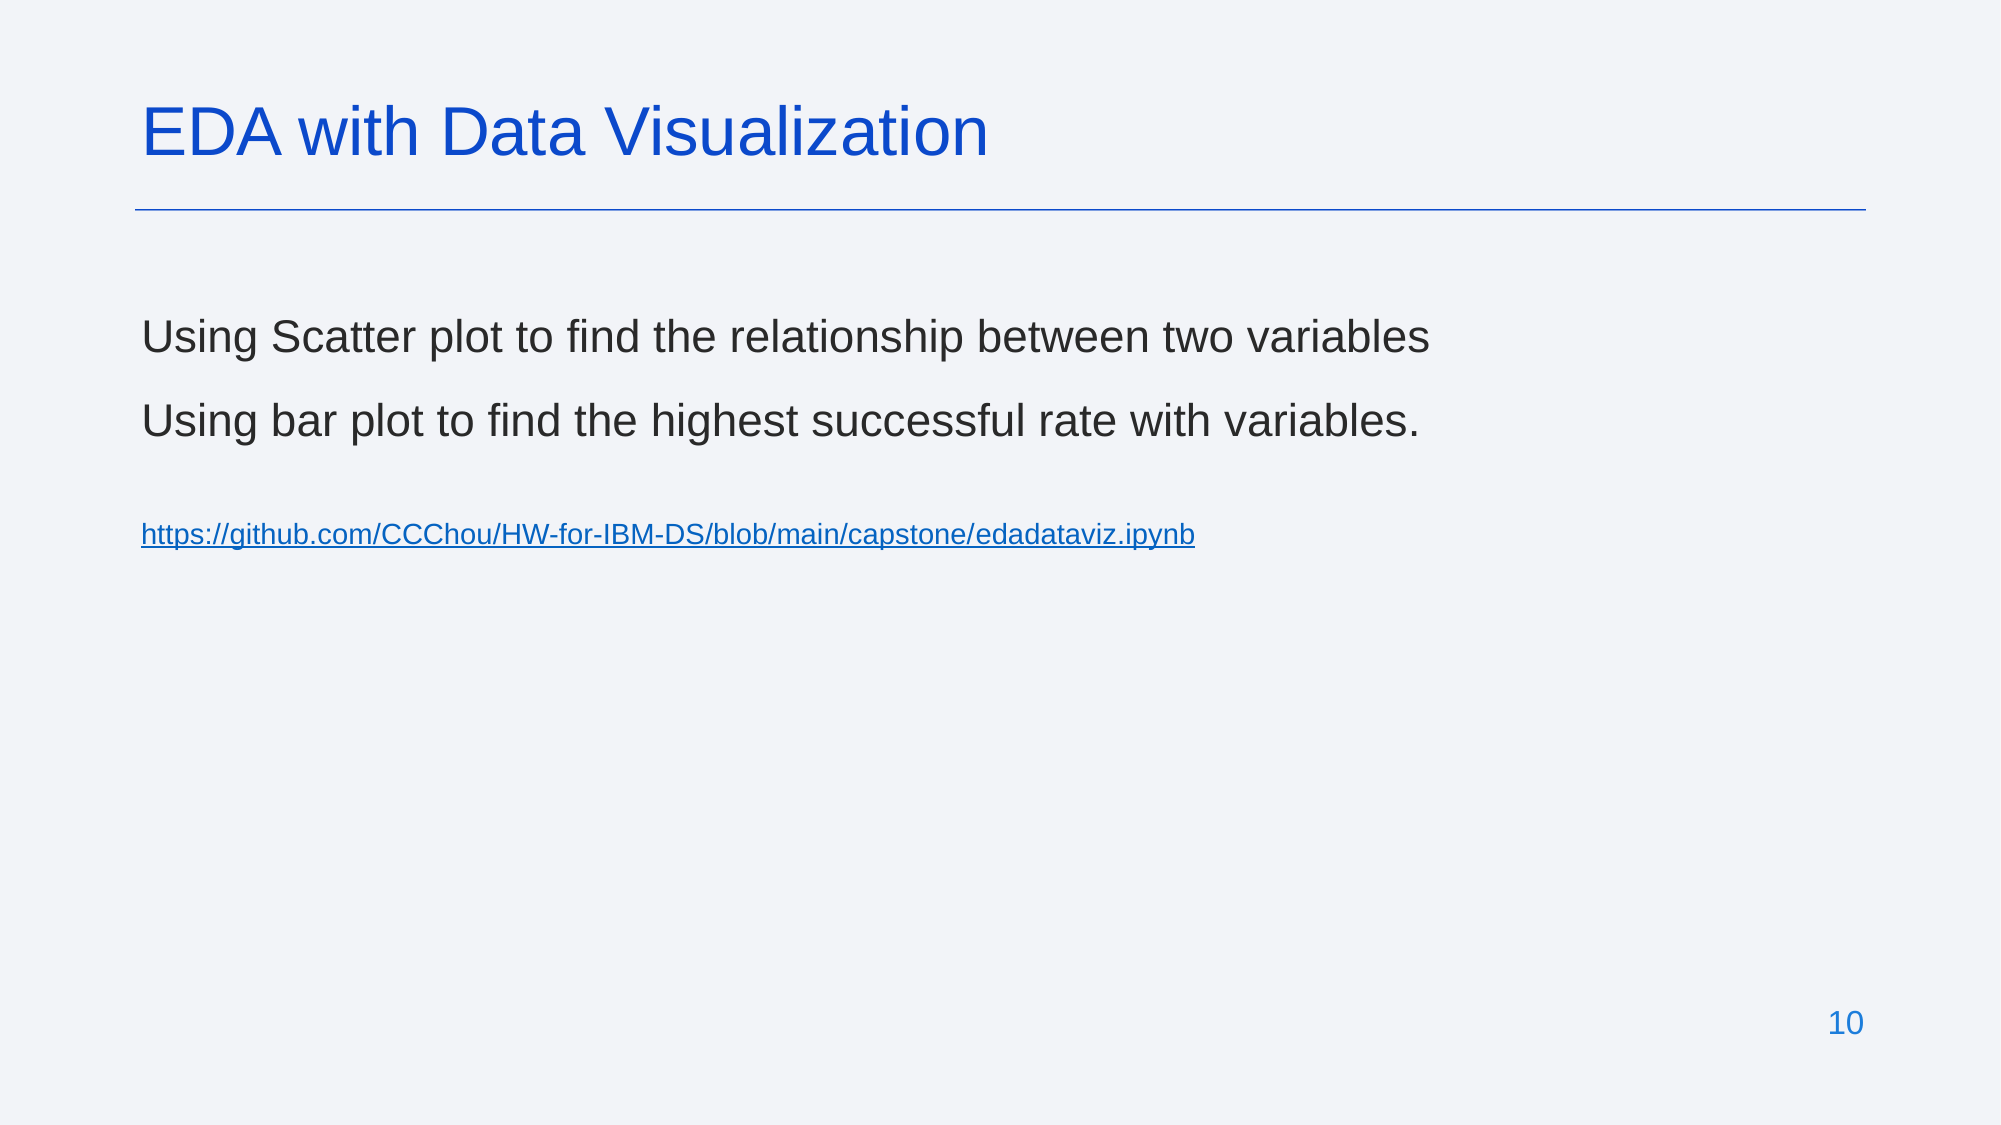

EDA with Data Visualization
Using Scatter plot to find the relationship between two variables
Using bar plot to find the highest successful rate with variables.

https://github.com/CCChou/HW-for-IBM-DS/blob/main/capstone/edadataviz.ipynb
10